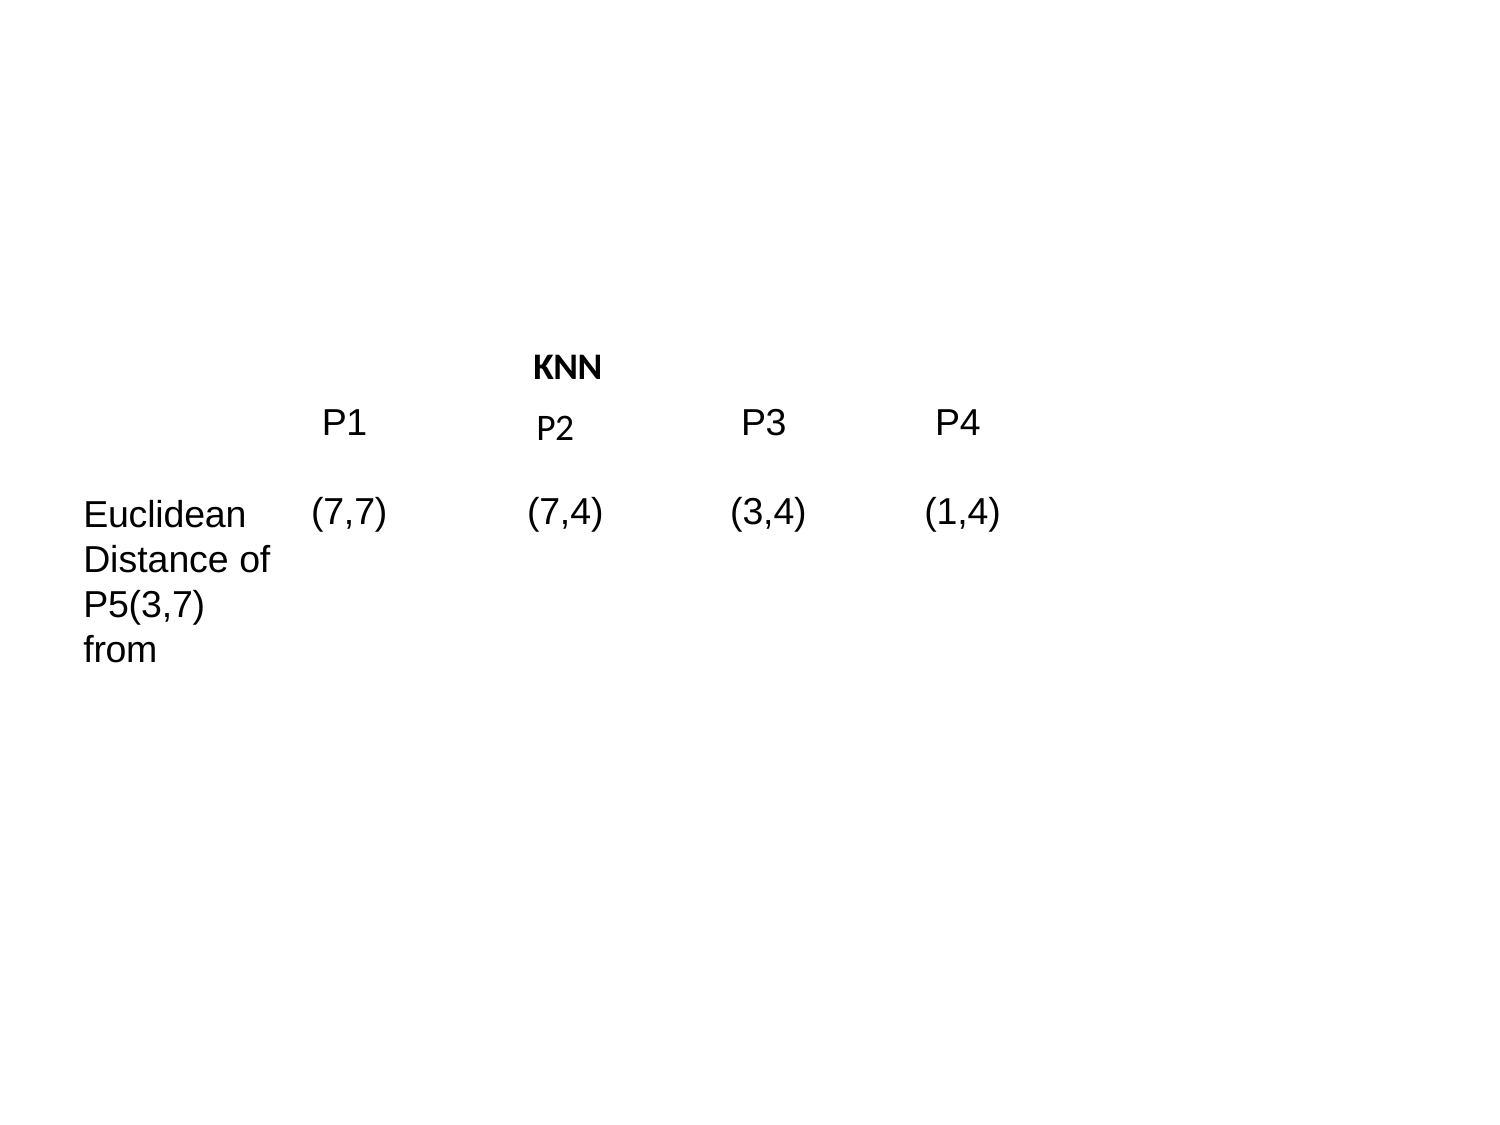

# KNN P2
P1
P3
P4
(7,7)
(7,4)
(3,4)
(1,4)
Euclidean Distance of P5(3,7)
from